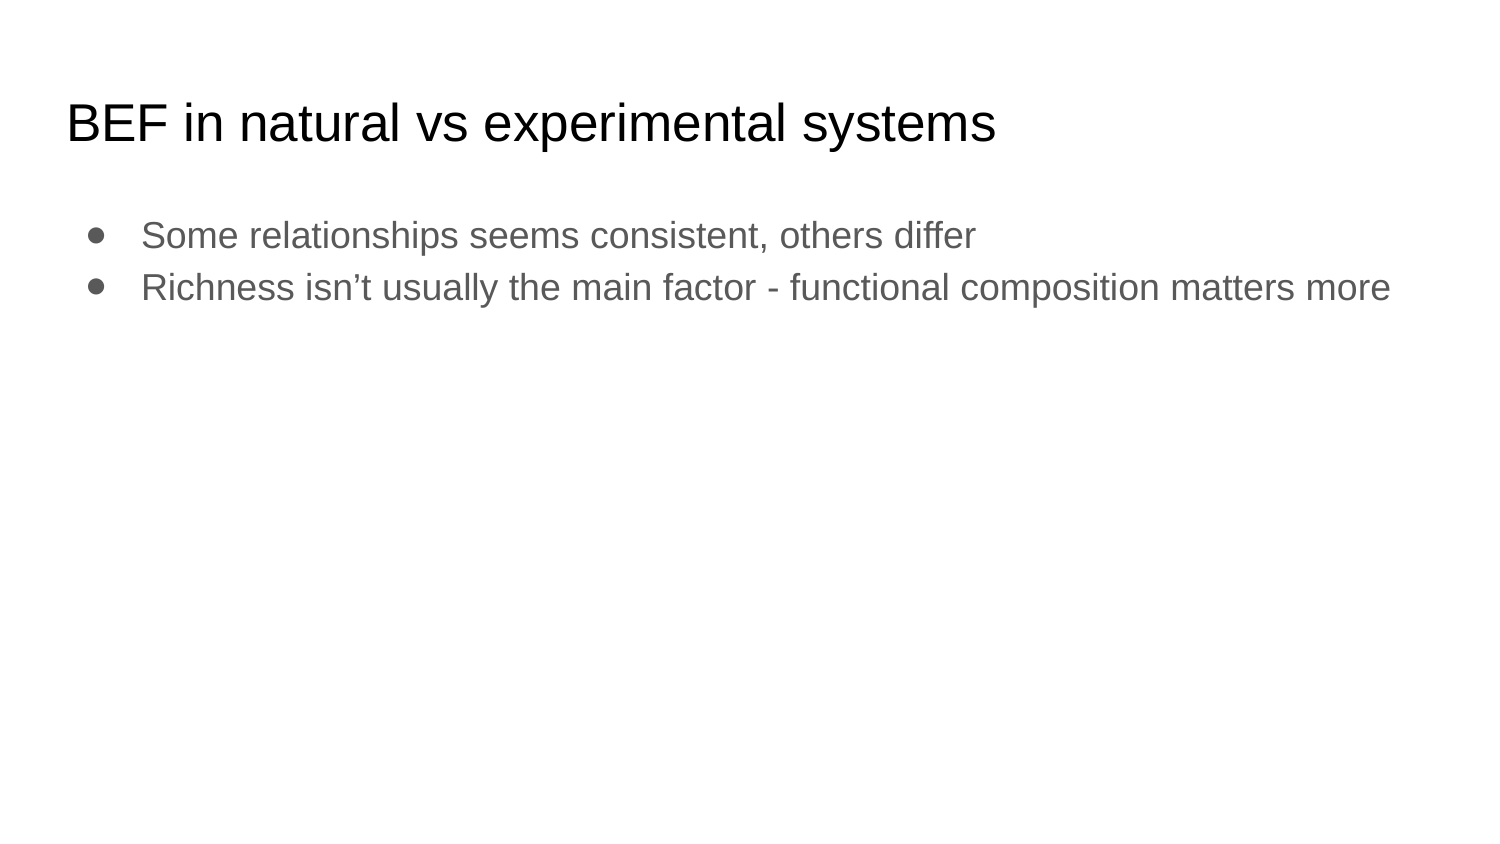

# BEF in natural vs experimental systems
Some relationships seems consistent, others differ
Richness isn’t usually the main factor - functional composition matters more